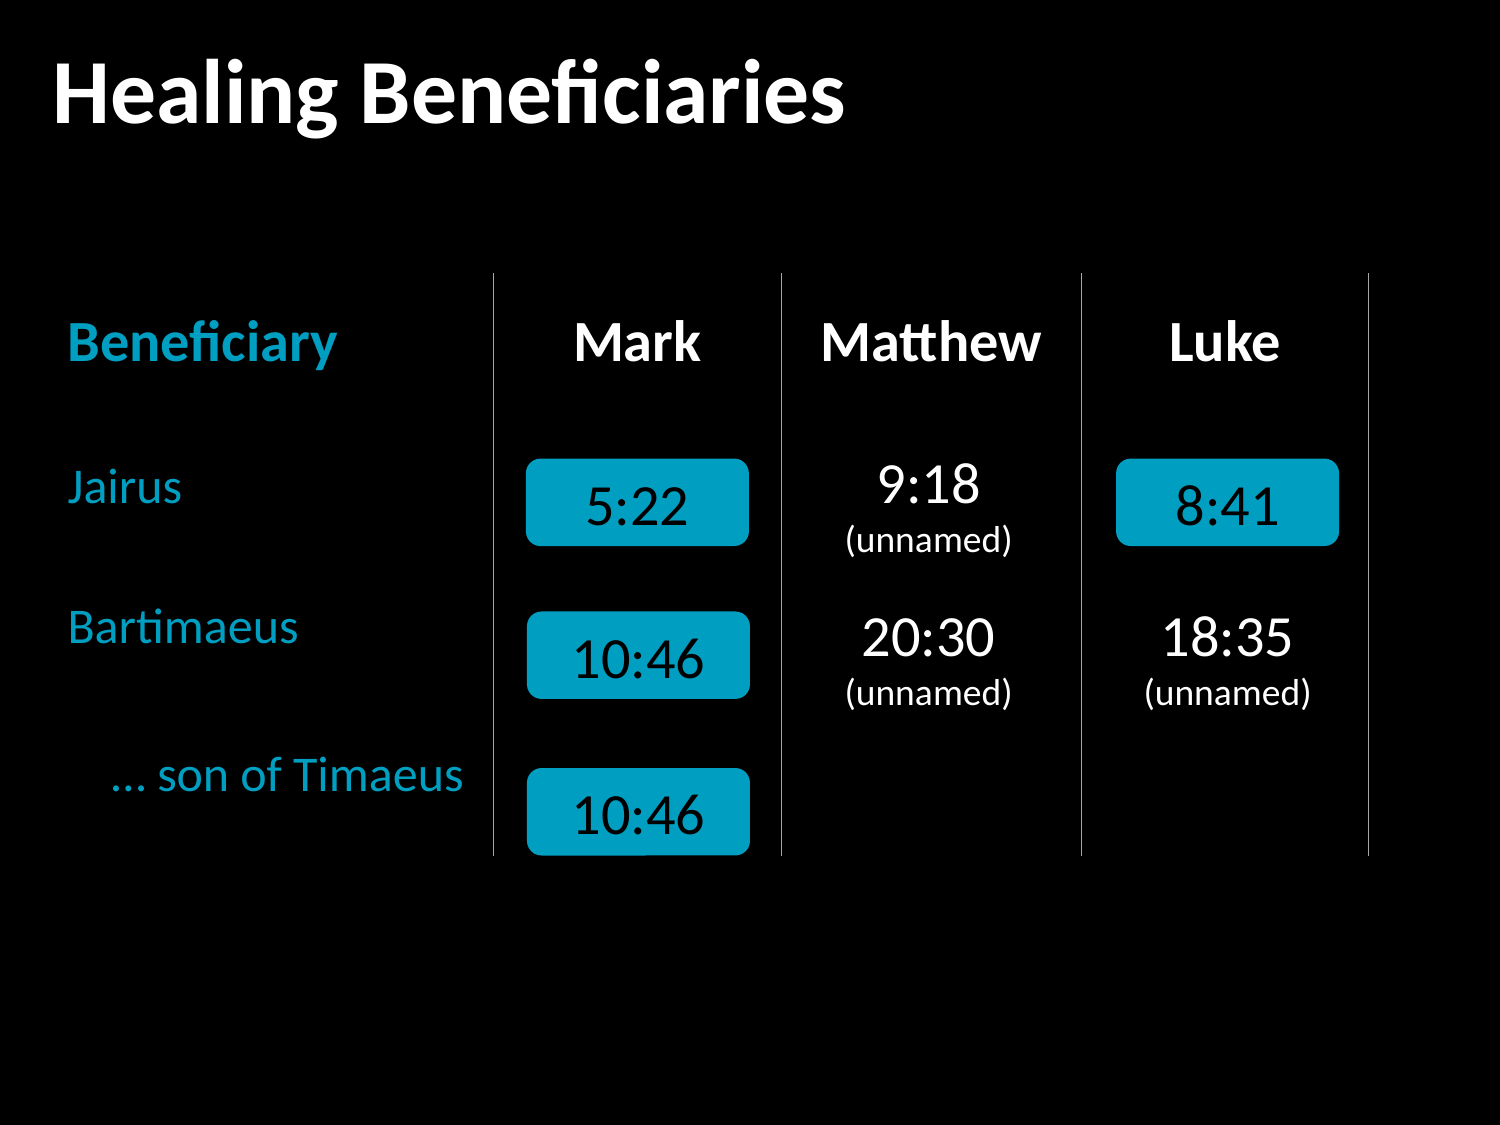

Healing Beneficiaries
| Beneficiary | Mark | Matthew | Luke |
| --- | --- | --- | --- |
| Jairus |  |  |  |
| Bartimaeus |  |  |  |
| … son of Timaeus |  |  |  |
5:22
9:18
(unnamed)
8:41
10:46
20:30
(unnamed)
18:35
(unnamed)
10:46